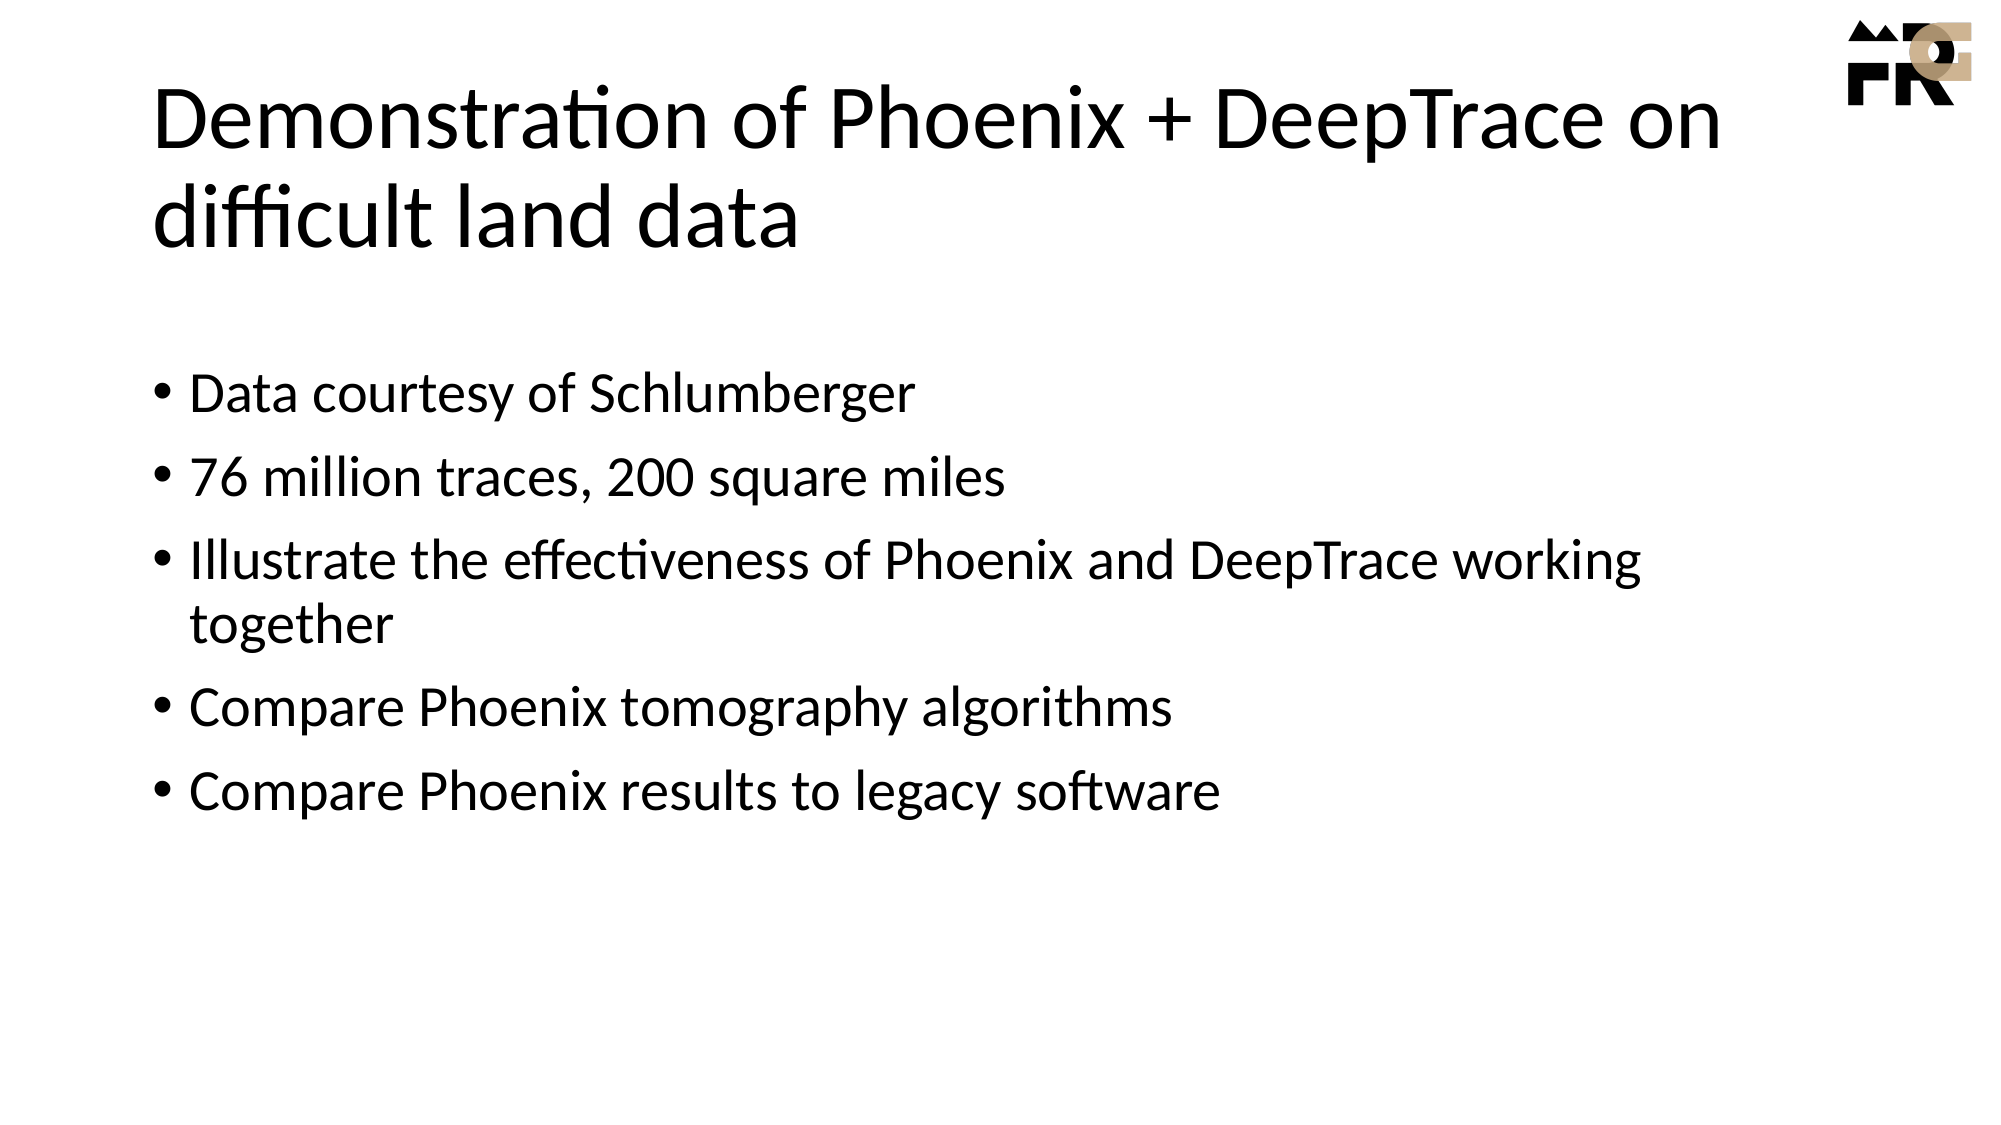

# Demonstration of Phoenix + DeepTrace on difficult land data
Data courtesy of Schlumberger
76 million traces, 200 square miles
Illustrate the effectiveness of Phoenix and DeepTrace working together
Compare Phoenix tomography algorithms
Compare Phoenix results to legacy software